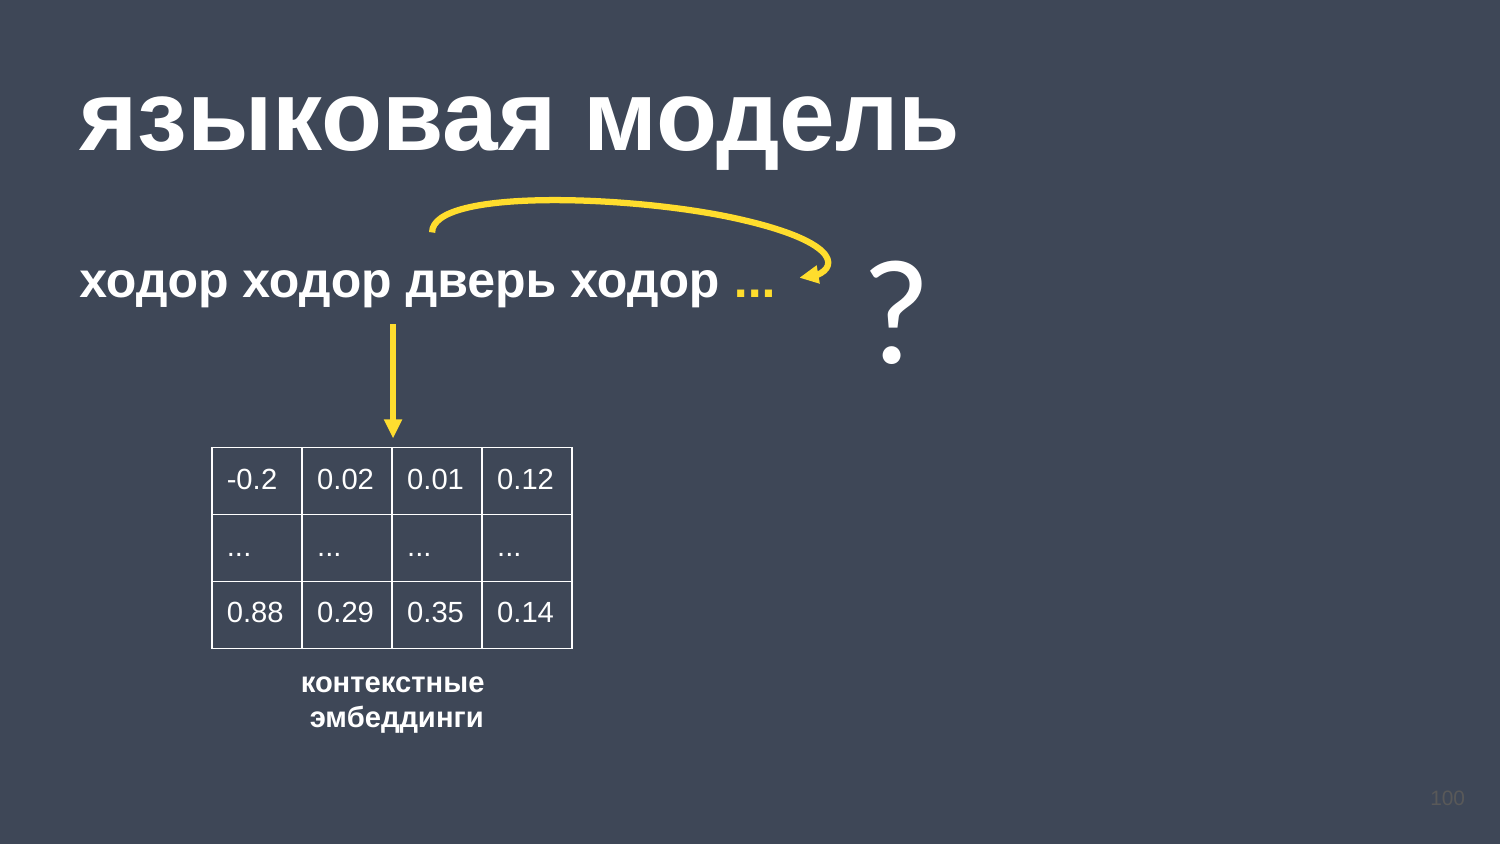

языковая модель
?
ходор ходор дверь ходор ...
| -0.2 |
| --- |
| ... |
| 0.88 |
| 0.02 |
| --- |
| ... |
| 0.29 |
| 0.01 |
| --- |
| ... |
| 0.35 |
| 0.12 |
| --- |
| ... |
| 0.14 |
контекстные
эмбеддинги
100